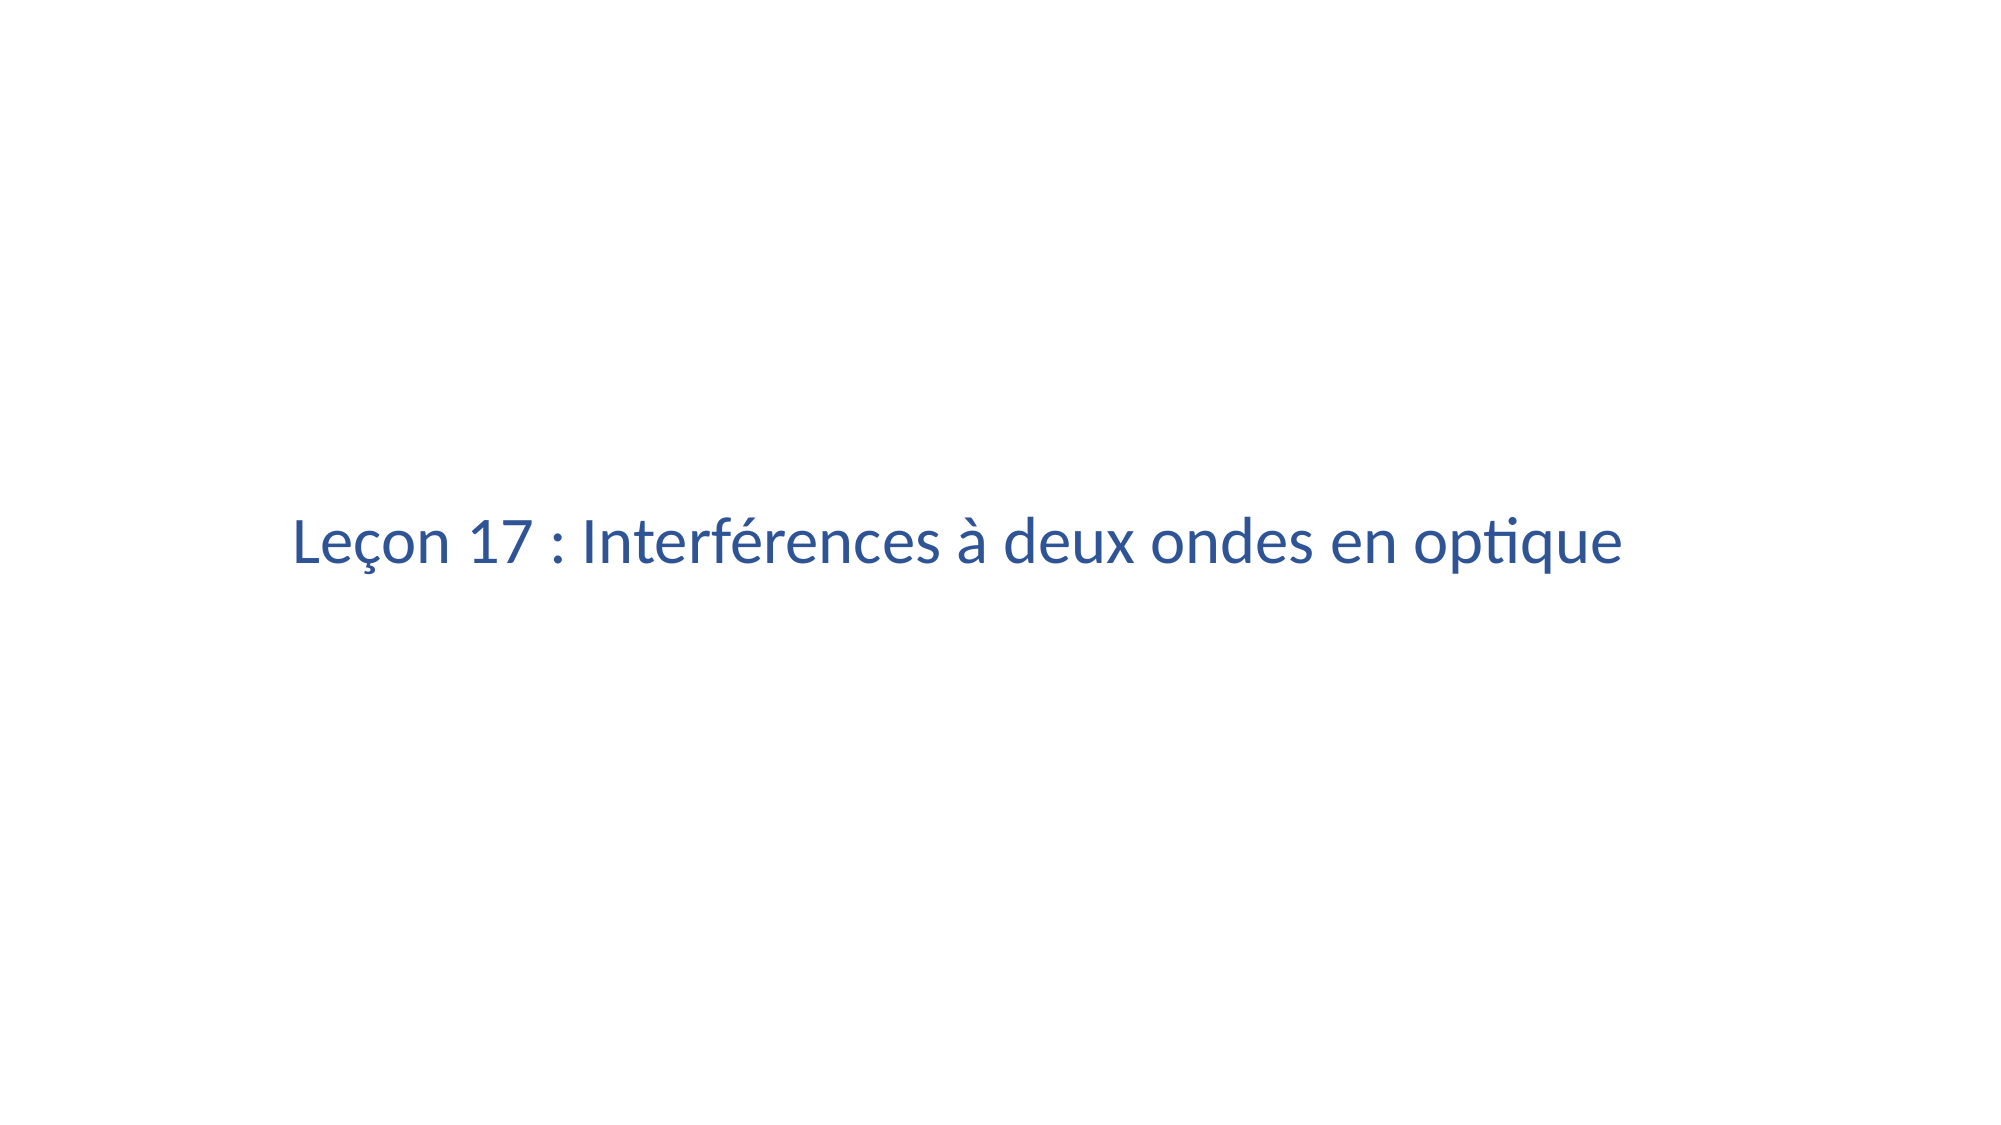

Leçon 17 : Interférences à deux ondes en optique